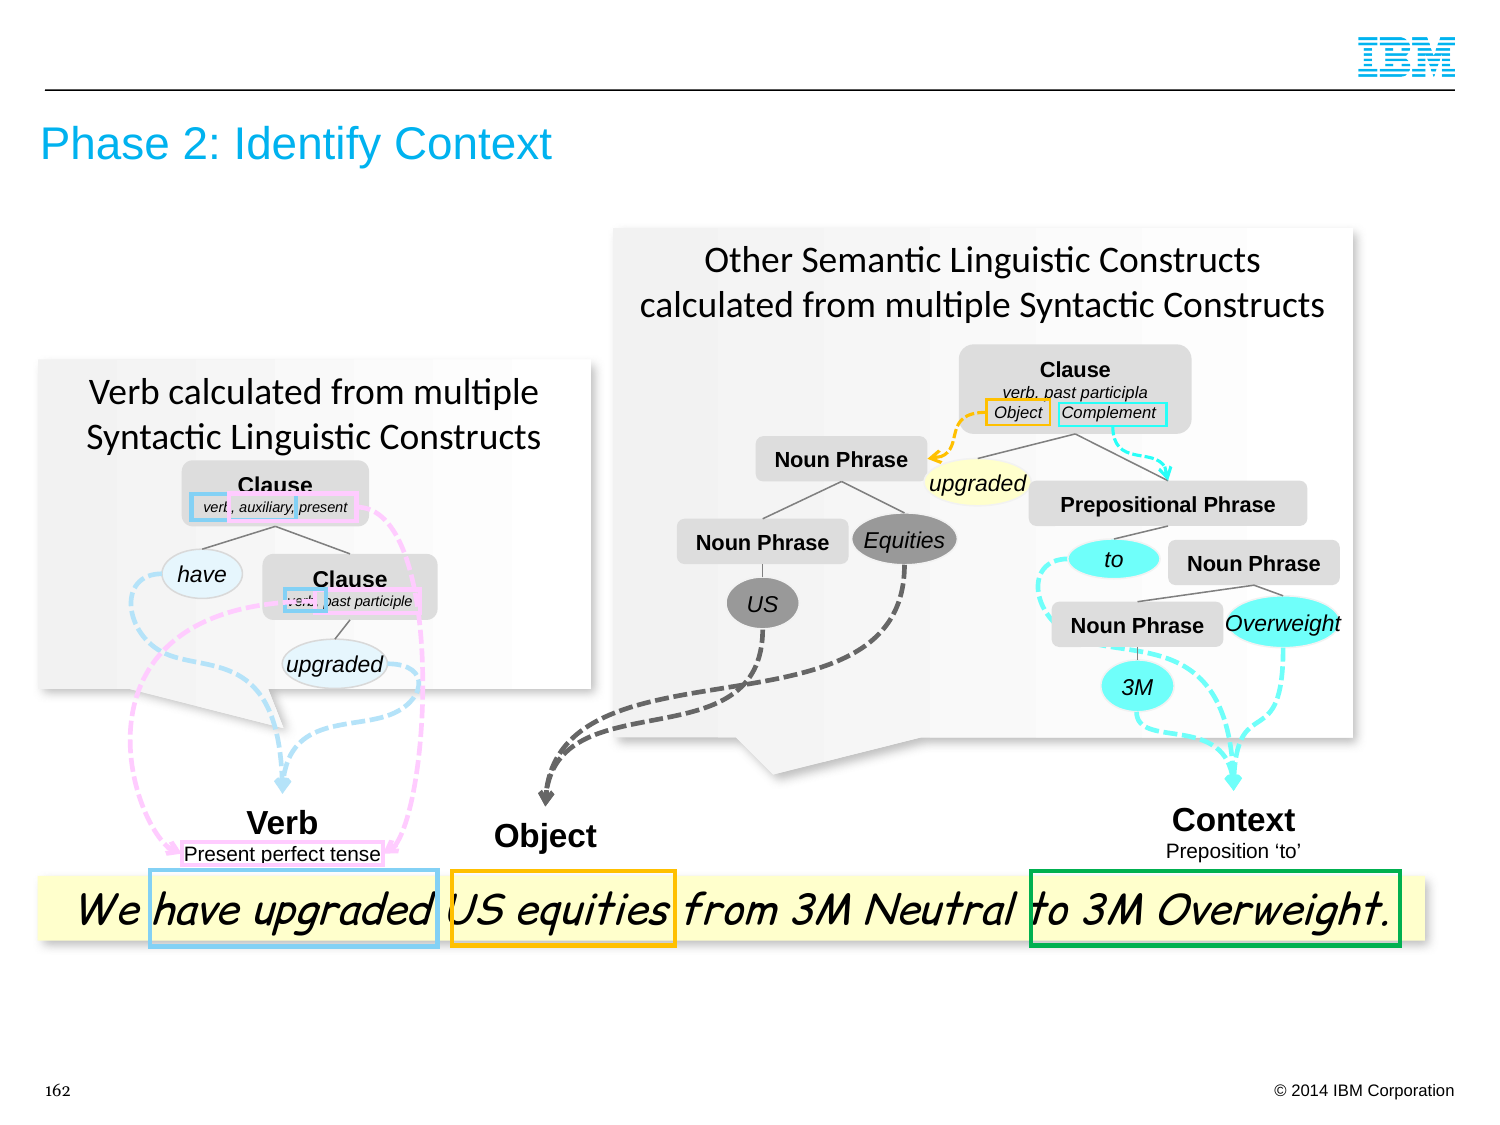

# Phase 2: Identify Context
Other Semantic Linguistic Constructs calculated from multiple Syntactic Constructs

Clause
verb, past participla
Object    Complement

Noun Phrase
upgraded
Prepositional Phrase
Equities
Noun Phrase
Noun Phrase
to
US
Overweight
Noun Phrase
3M
Verb calculated from multiple Syntactic Linguistic Constructs

Clause
verb, auxiliary, present
have
Clause
verb, past participle
upgraded

Context
Preposition ‘to’
Verb
Present perfect tense

Object

We have upgraded US equities from 3M Neutral to 3M Overweight.
162